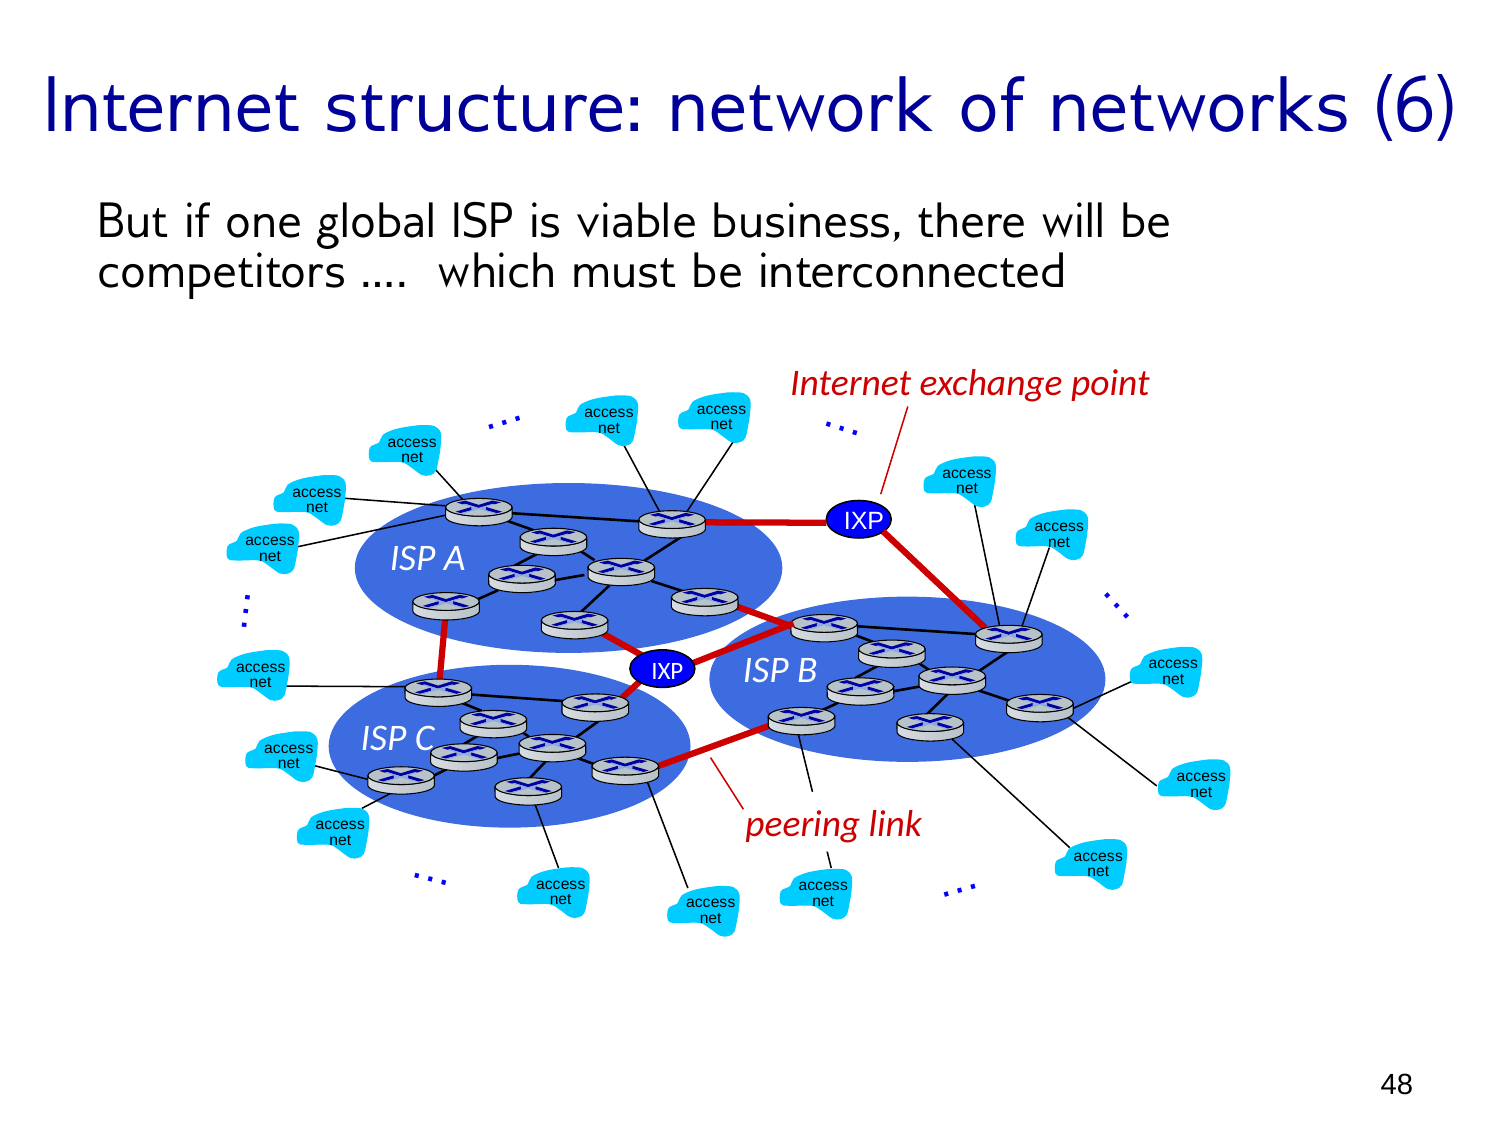

Internet structure: network of networks (6)
But if one global ISP is viable business, there will be competitors ….  which must be interconnected
Internet exchange point
…
…

access
net

access
net

access
net

access
net

access
net

access
net

access
net
…
…

access
net

access
net

access
net

access
net

access
net

access
net
…

access
net

access
net
…

access
net

IXP

ISP A

IXP

ISP B

ISP C

peering link

48